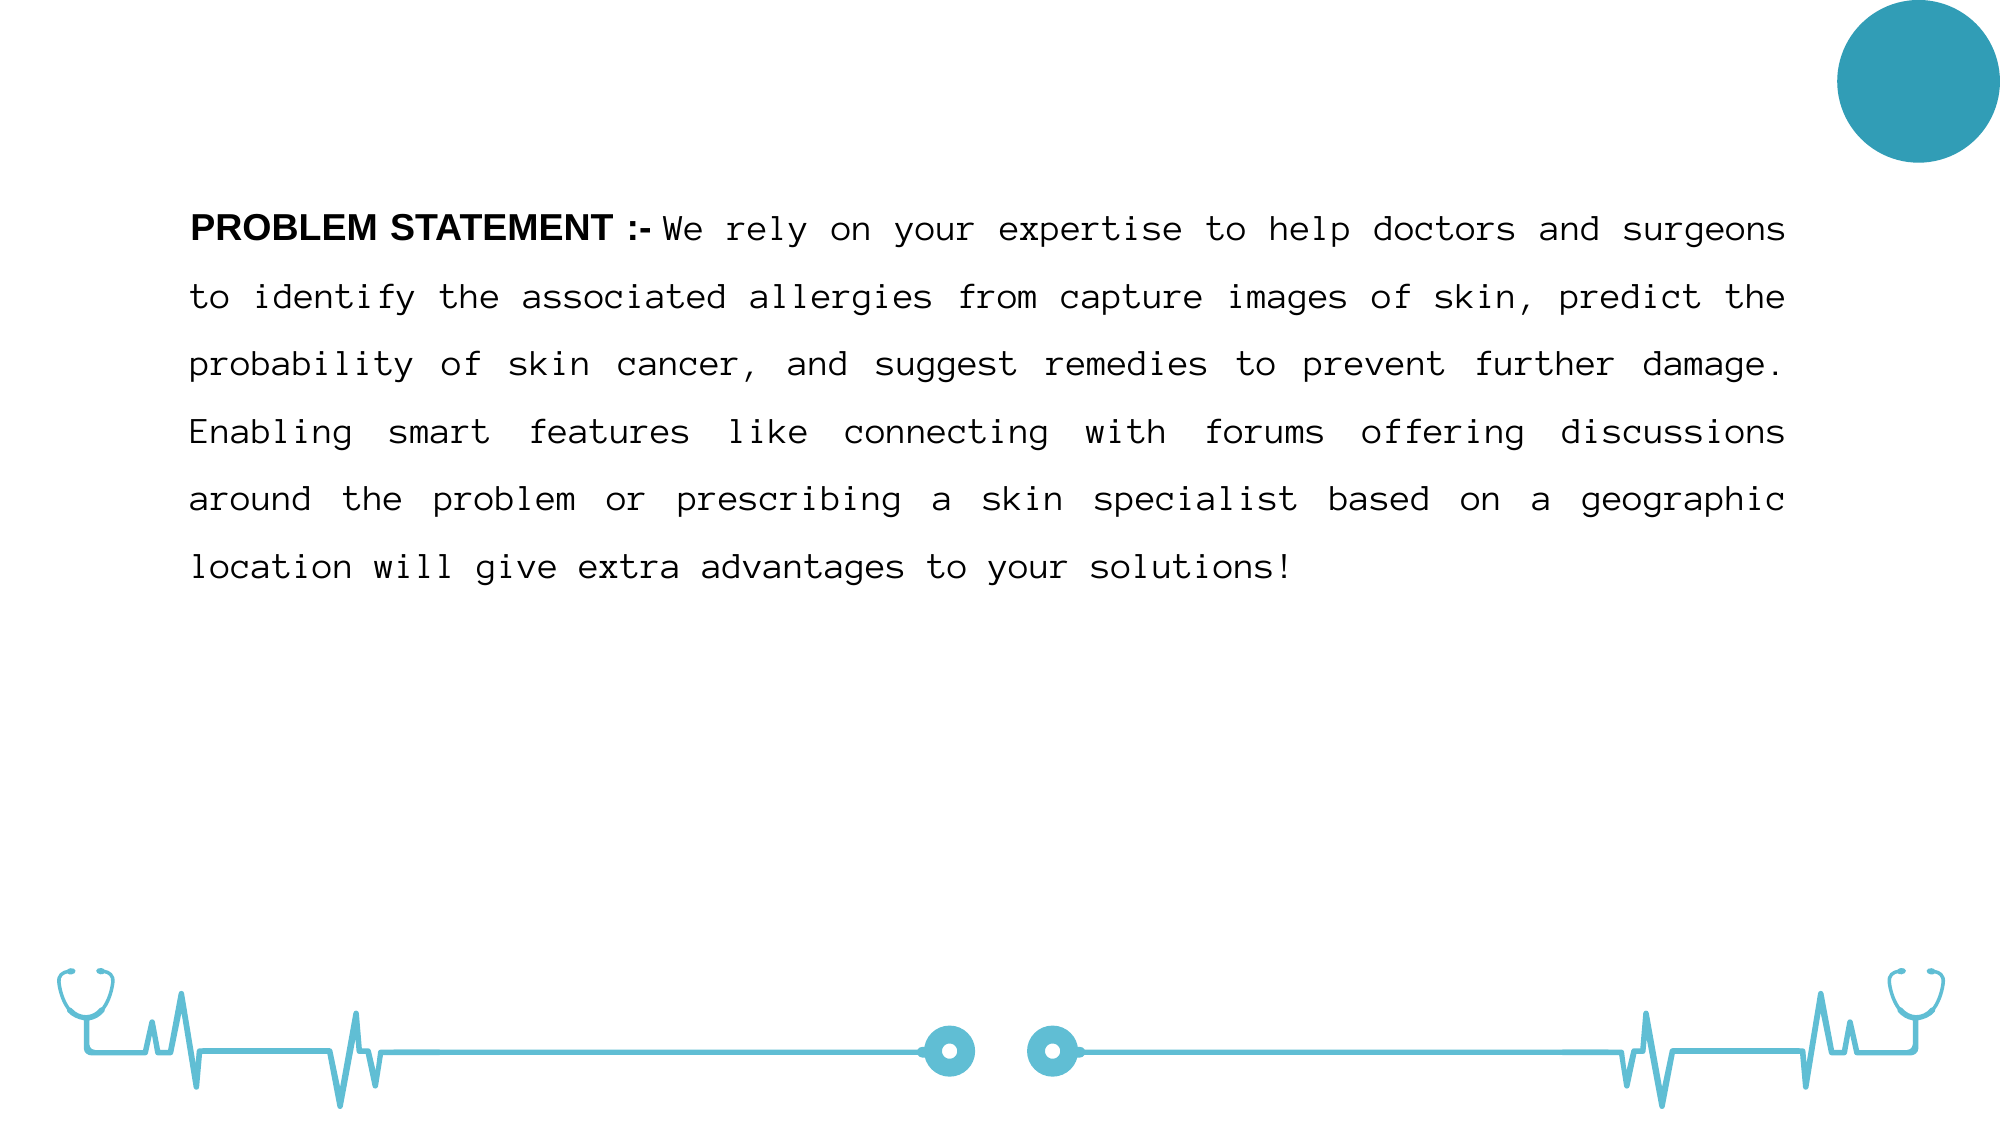

PROBLEM STATEMENT :- We rely on your expertise to help doctors and surgeons to identify the associated allergies from capture images of skin, predict the probability of skin cancer, and suggest remedies to prevent further damage. Enabling smart features like connecting with forums offering discussions around the problem or prescribing a skin specialist based on a geographic location will give extra advantages to your solutions!